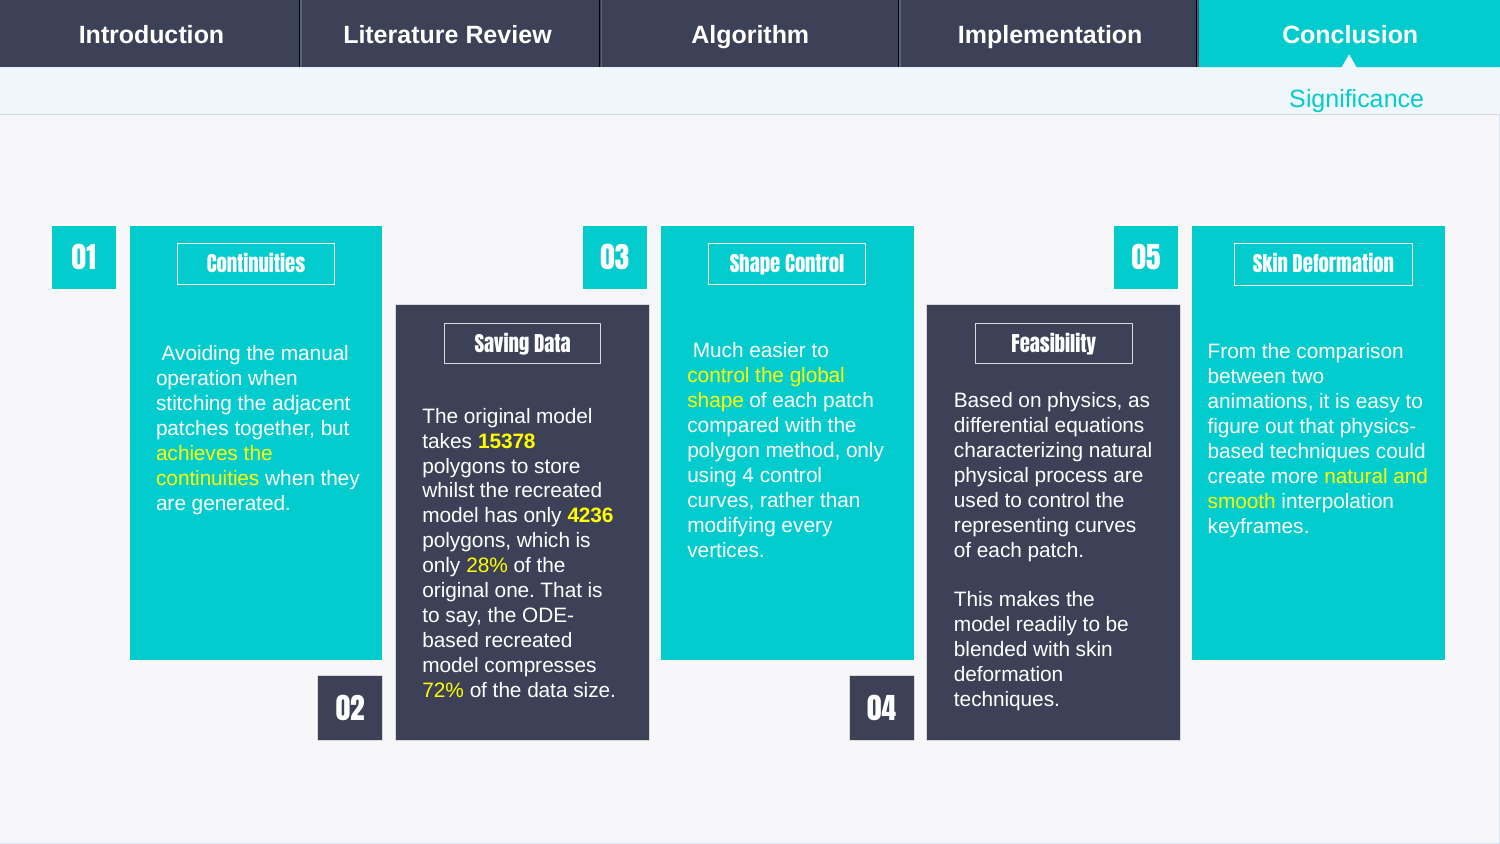

Introduction
Literature Review
Algorithm
Implementation
Conclusion
Significance

01
03
05
Skin Deformation
Continuities
Shape Control

Saving Data
Feasibility
 Much easier to control the global shape of each patch compared with the polygon method, only using 4 control curves, rather than modifying every vertices.
From the comparison between two animations, it is easy to figure out that physics-based techniques could
create more natural and smooth interpolation keyframes.
 Avoiding the manual
operation when stitching the adjacent patches together, but
achieves the continuities when they are generated.
Based on physics, as differential equations characterizing natural physical process are used to control the representing curves of each patch.

This makes the model readily to be blended with skin deformation techniques.
The original model takes 15378 polygons to store whilst the recreated model has only 4236 polygons, which is only 28% of the original one. That is to say, the ODE-based recreated model compresses 72% of the data size.
02
04